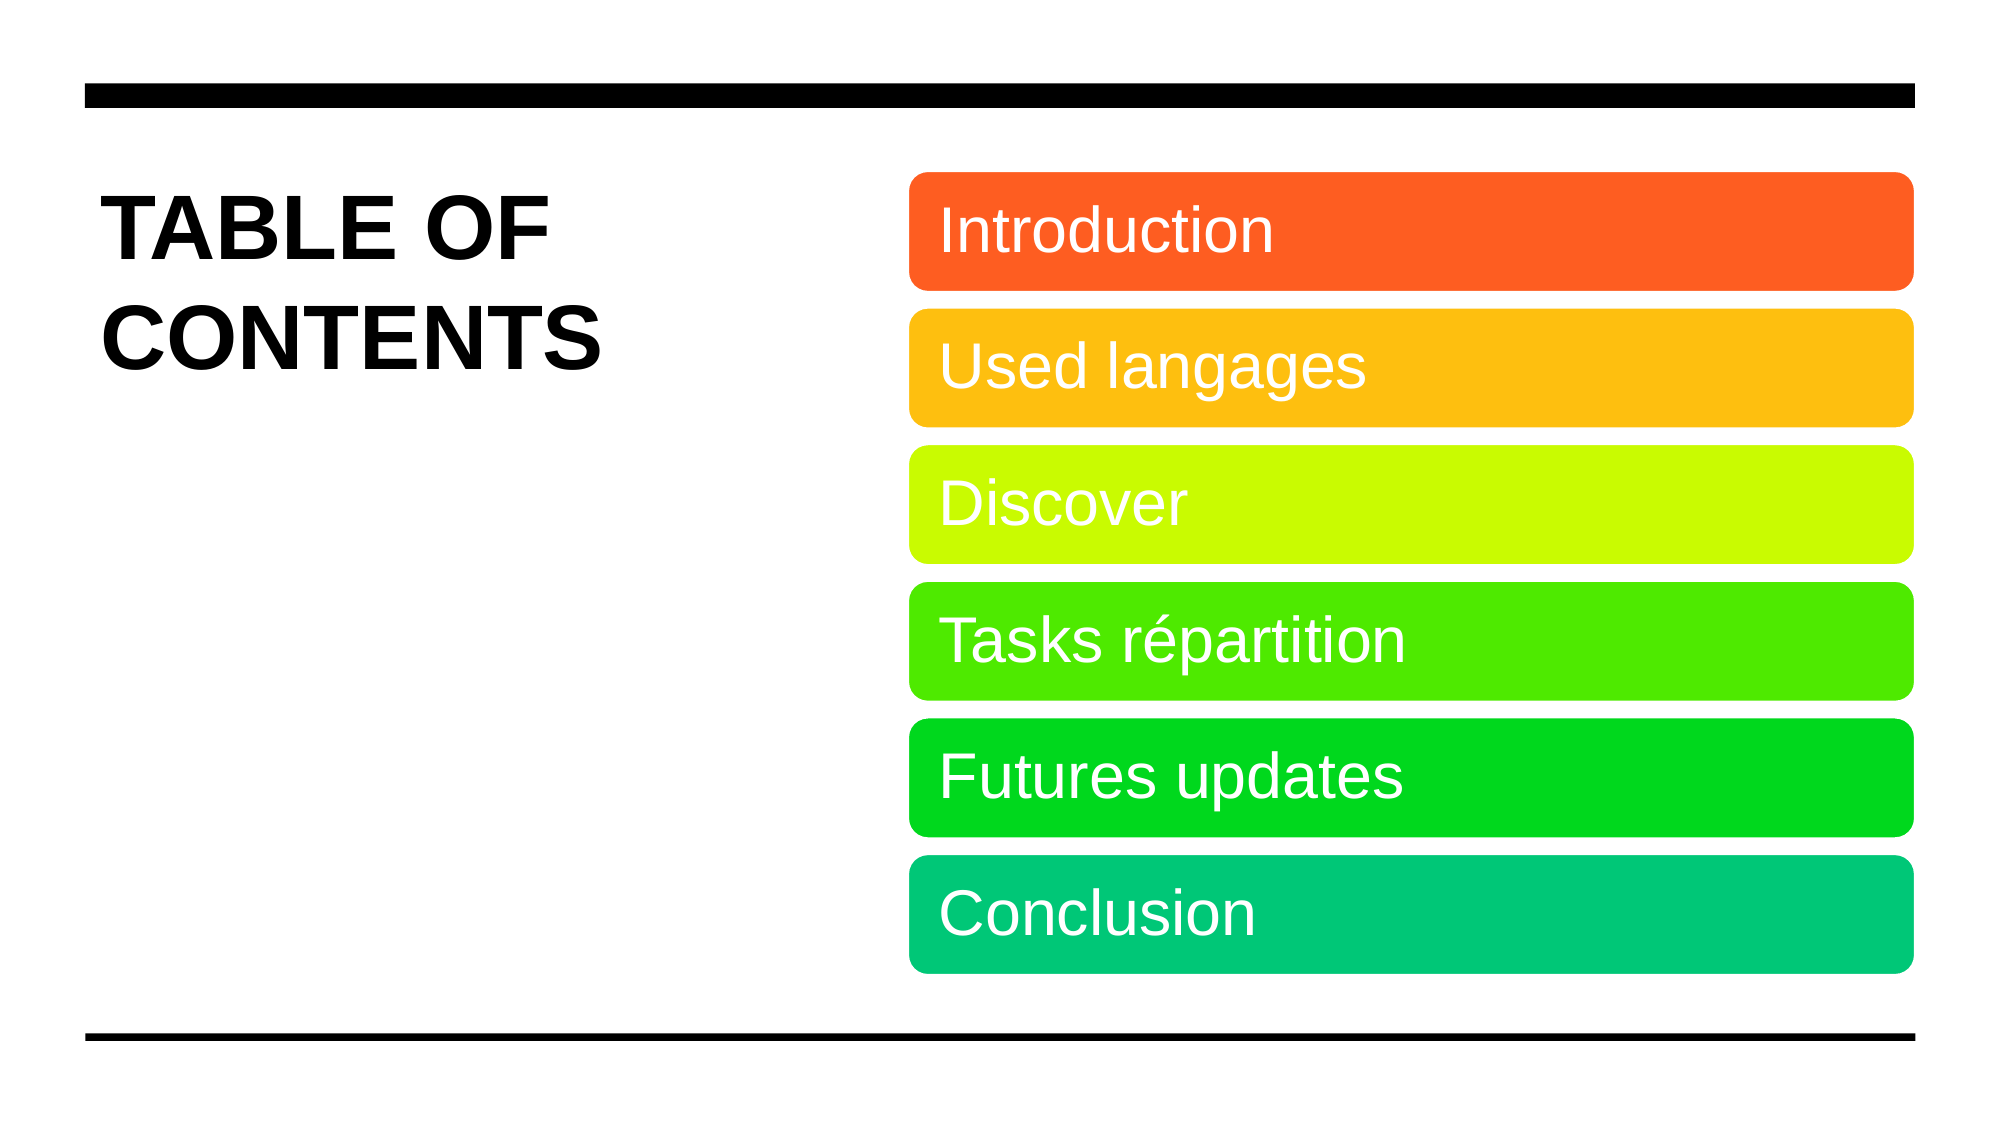

# TABLE OF CONTENTS
Introduction
Used langages
Discover
Tasks répartition
Futures updates
Conclusion